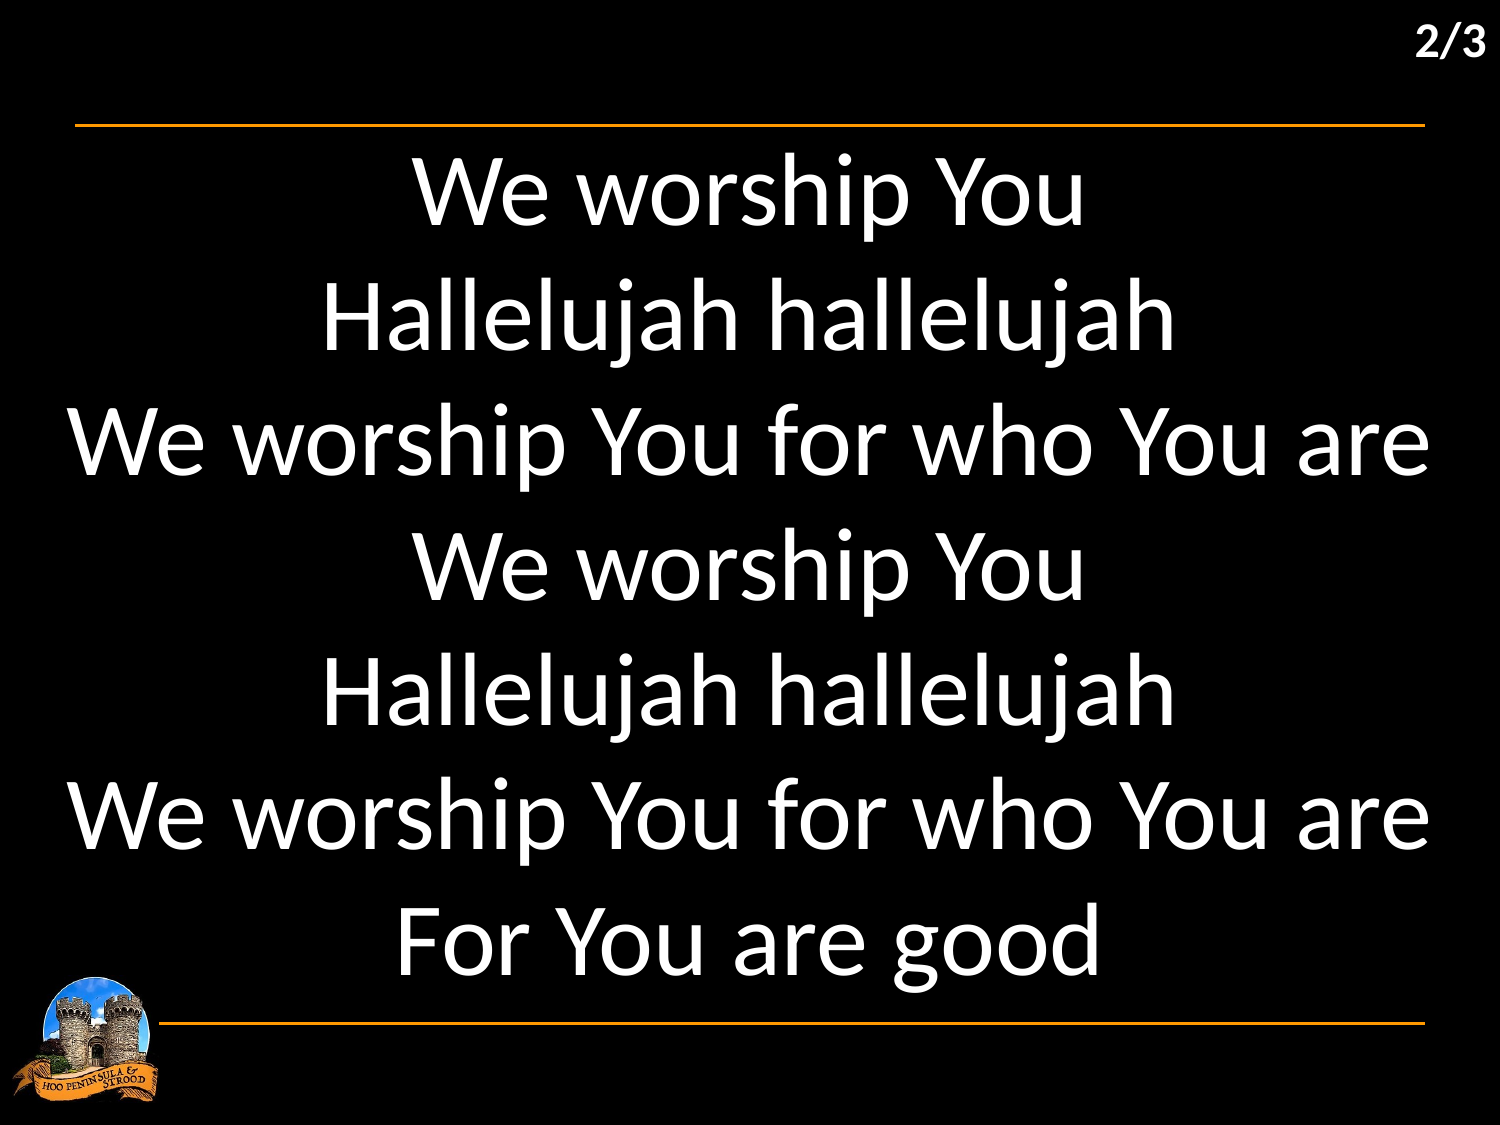

2/3
We worship You
Hallelujah hallelujah
We worship You for who You are
We worship You
Hallelujah hallelujah
We worship You for who You are
For You are good